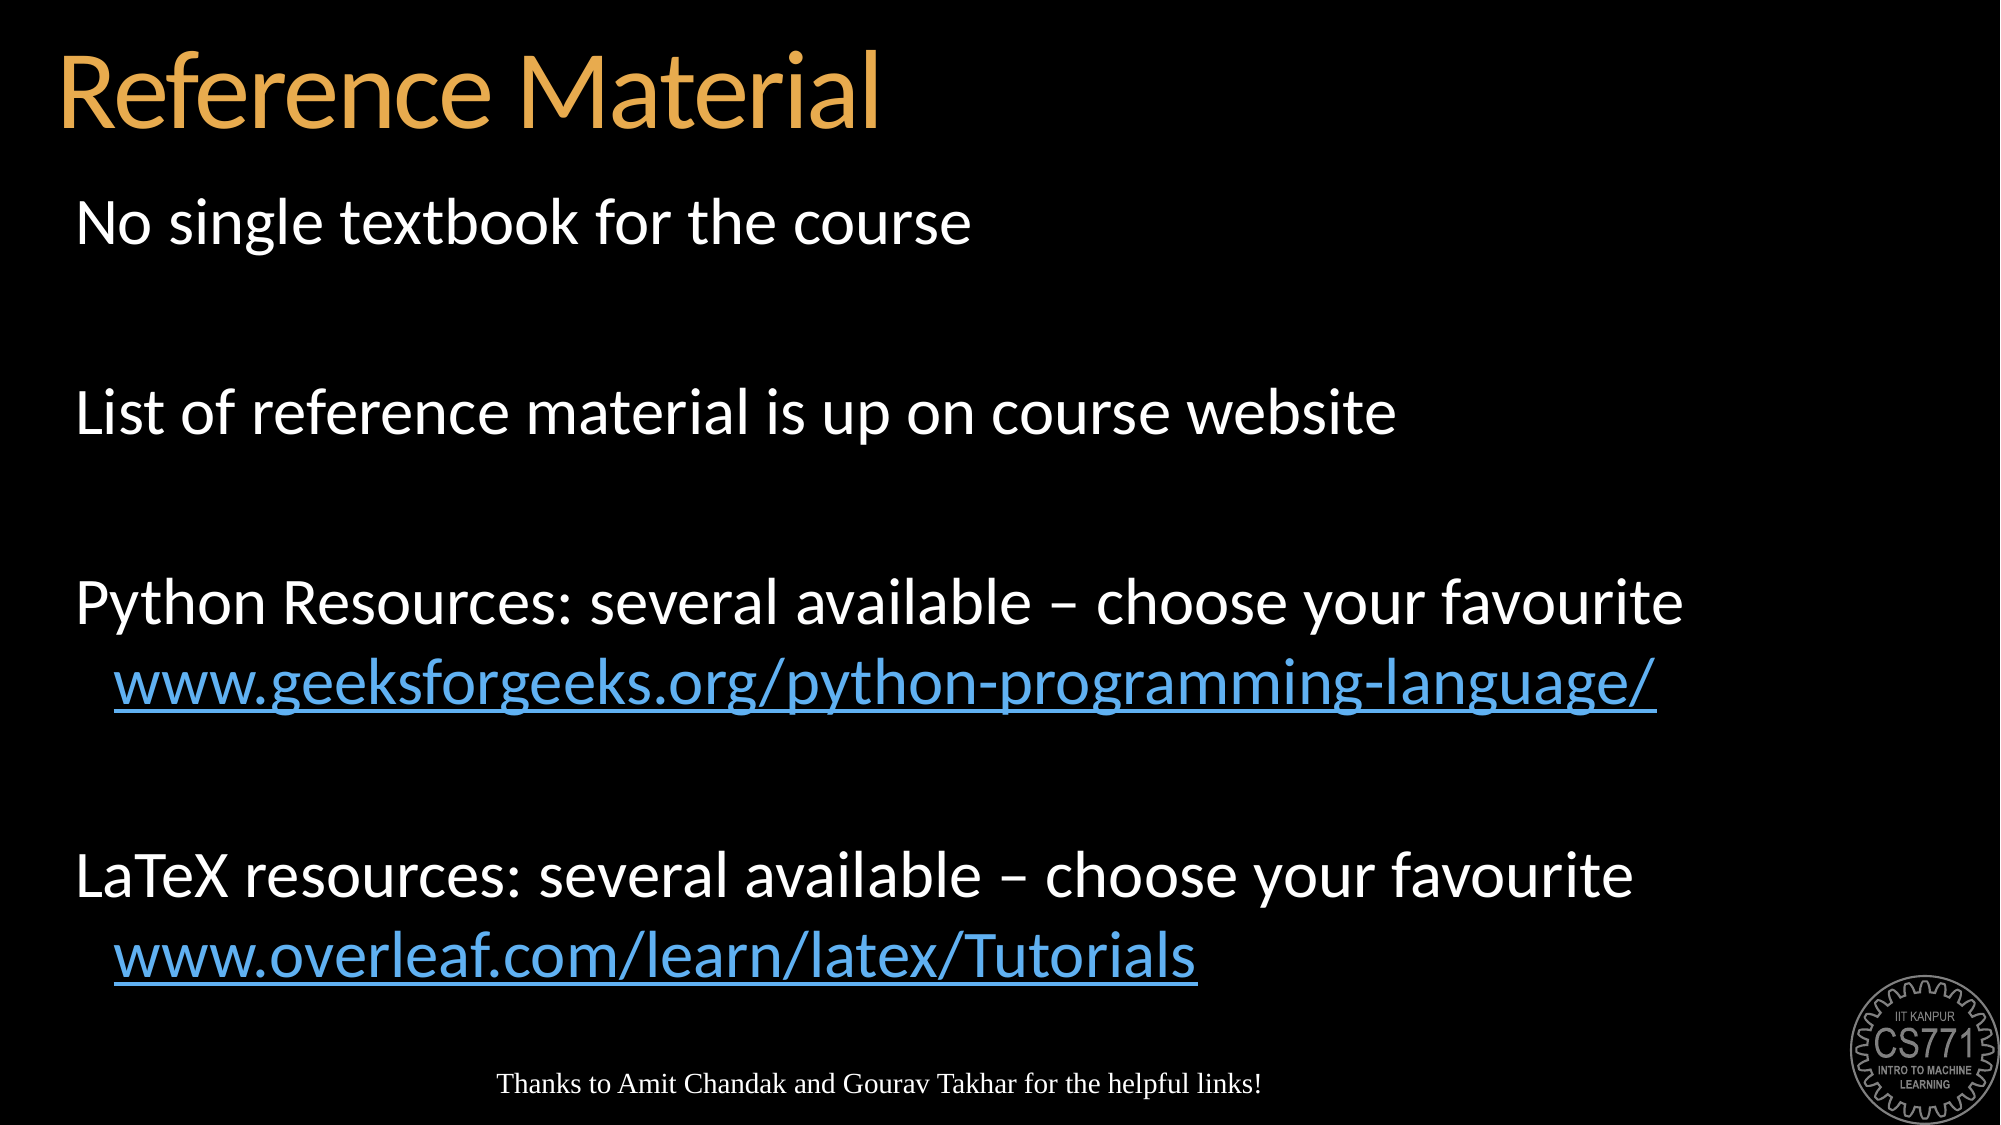

# Reference Material
No single textbook for the course

List of reference material is up on course website

Python Resources: several available – choose your favourite
www.geeksforgeeks.org/python-programming-language/

LaTeX resources: several available – choose your favourite
www.overleaf.com/learn/latex/Tutorials
Thanks to Amit Chandak and Gourav Takhar for the helpful links!